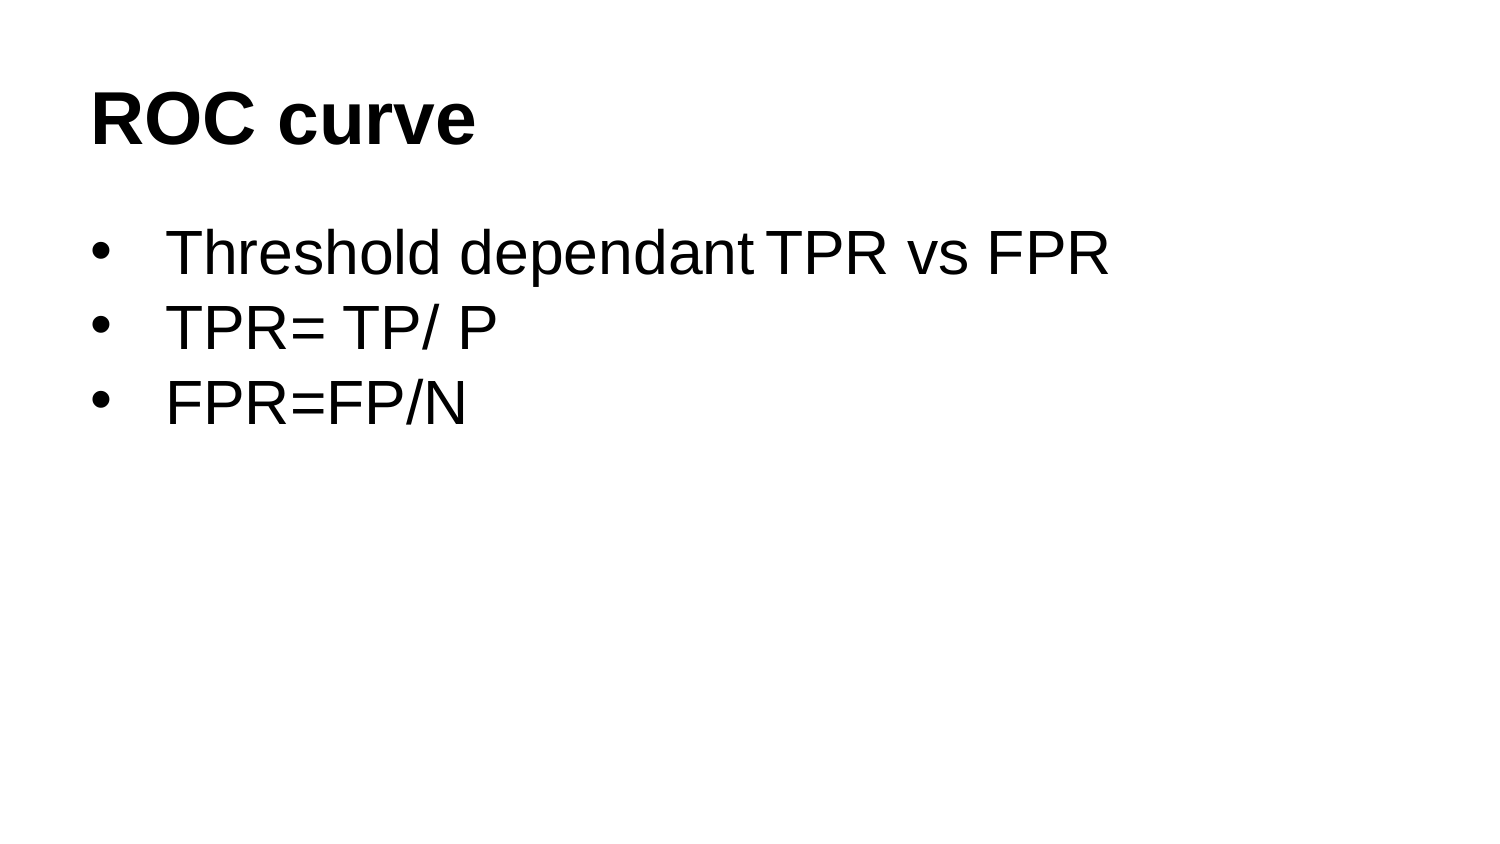

# ROC curve
Threshold dependant	TPR vs FPR
TPR= TP/ P
FPR=FP/N